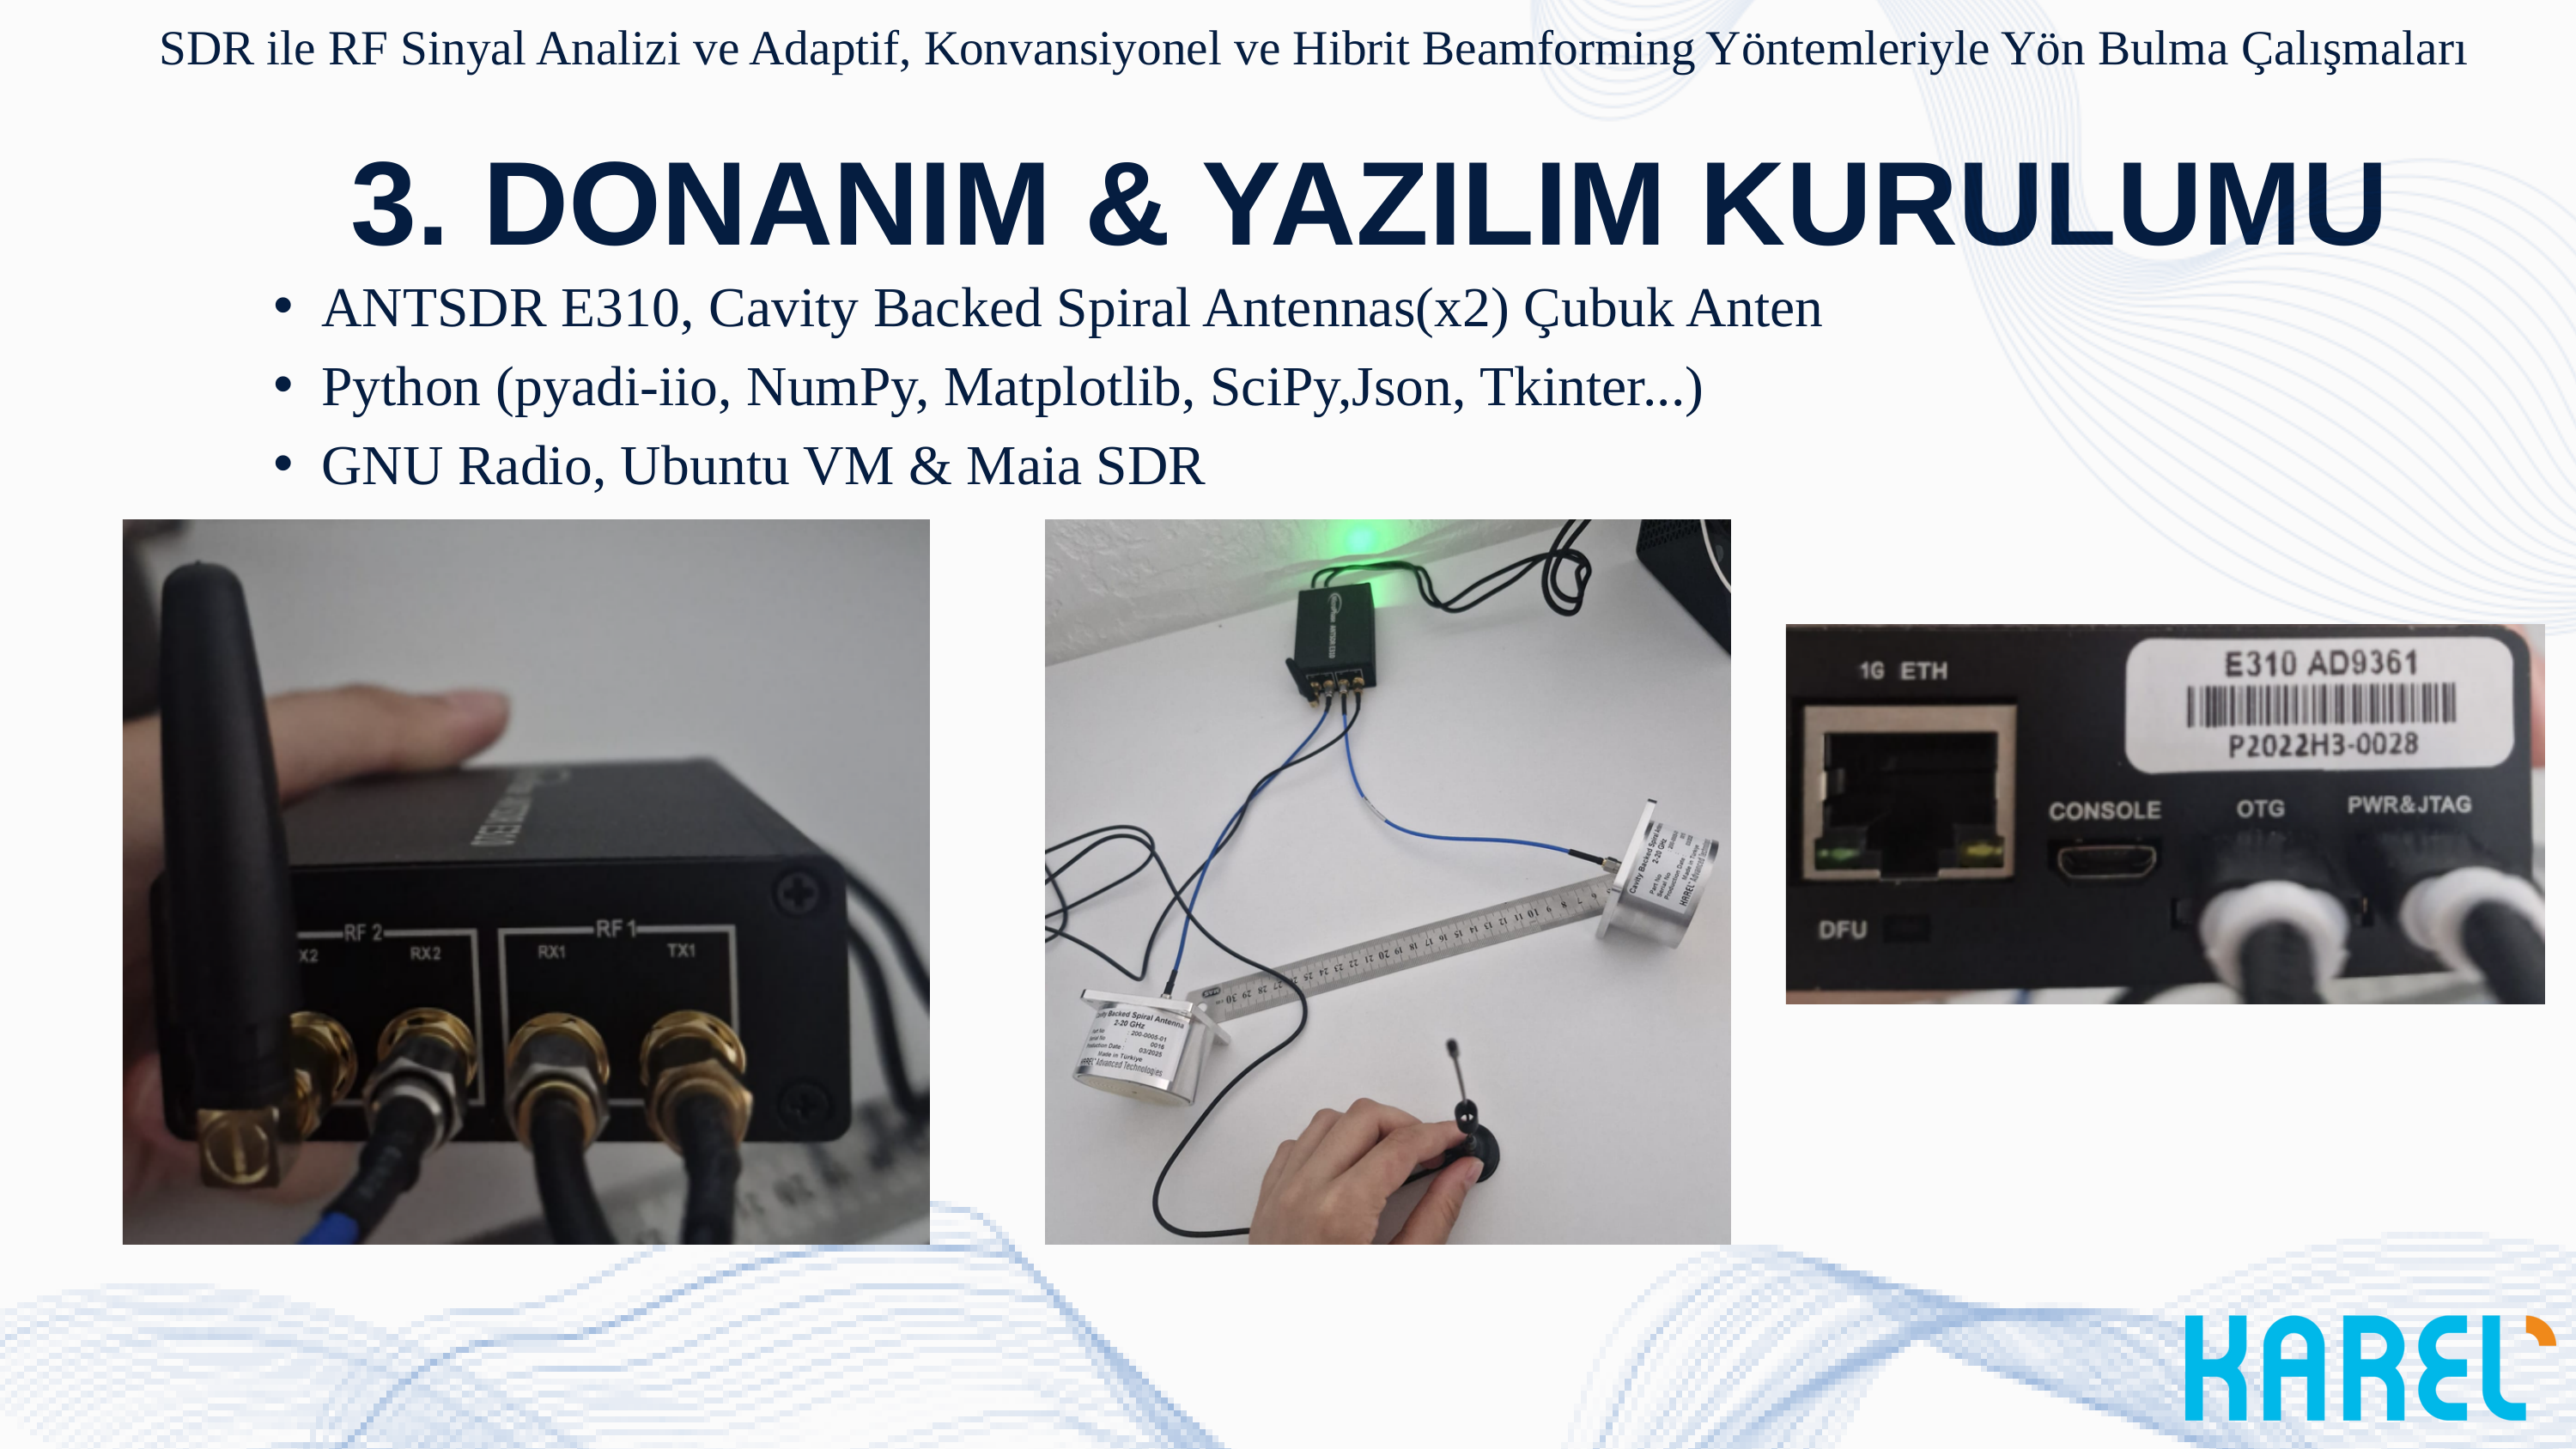

SDR ile RF Sinyal Analizi ve Adaptif, Konvansiyonel ve Hibrit Beamforming Yöntemleriyle Yön Bulma Çalışmaları

3. DONANIM & YAZILIM KURULUMU

ANTSDR E310, Cavity Backed Spiral Antennas(x2) Çubuk Anten
Python (pyadi-iio, NumPy, Matplotlib, SciPy,Json, Tkinter...)
GNU Radio, Ubuntu VM & Maia SDR